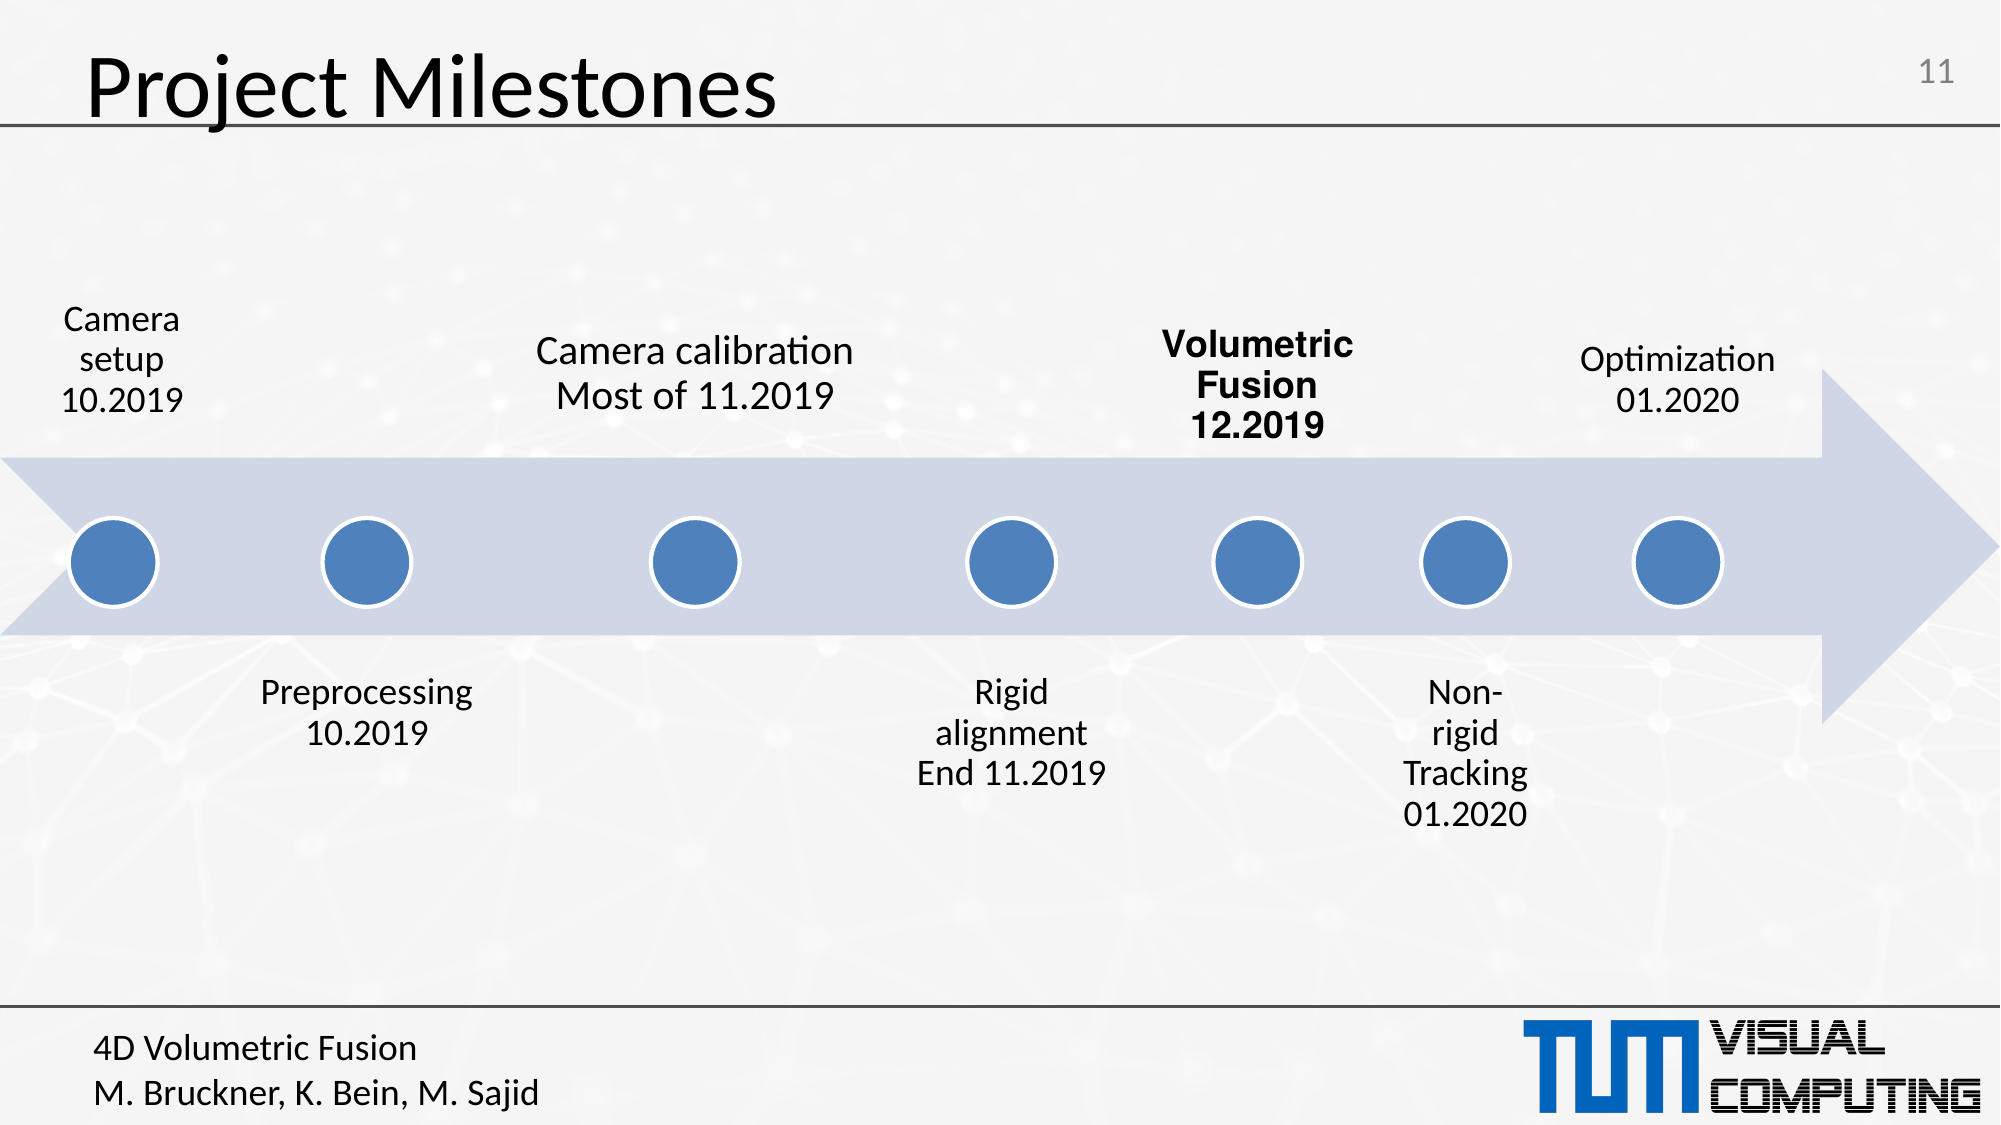

# Project Milestones
11

Volumetric Fusion
12.2019

Camera setup
10.2019
Optimization
01.2020
Camera calibration
Most of 11.2019

Preprocessing
10.2019
Rigid alignment
End 11.2019
Non-rigid Tracking
01.2020